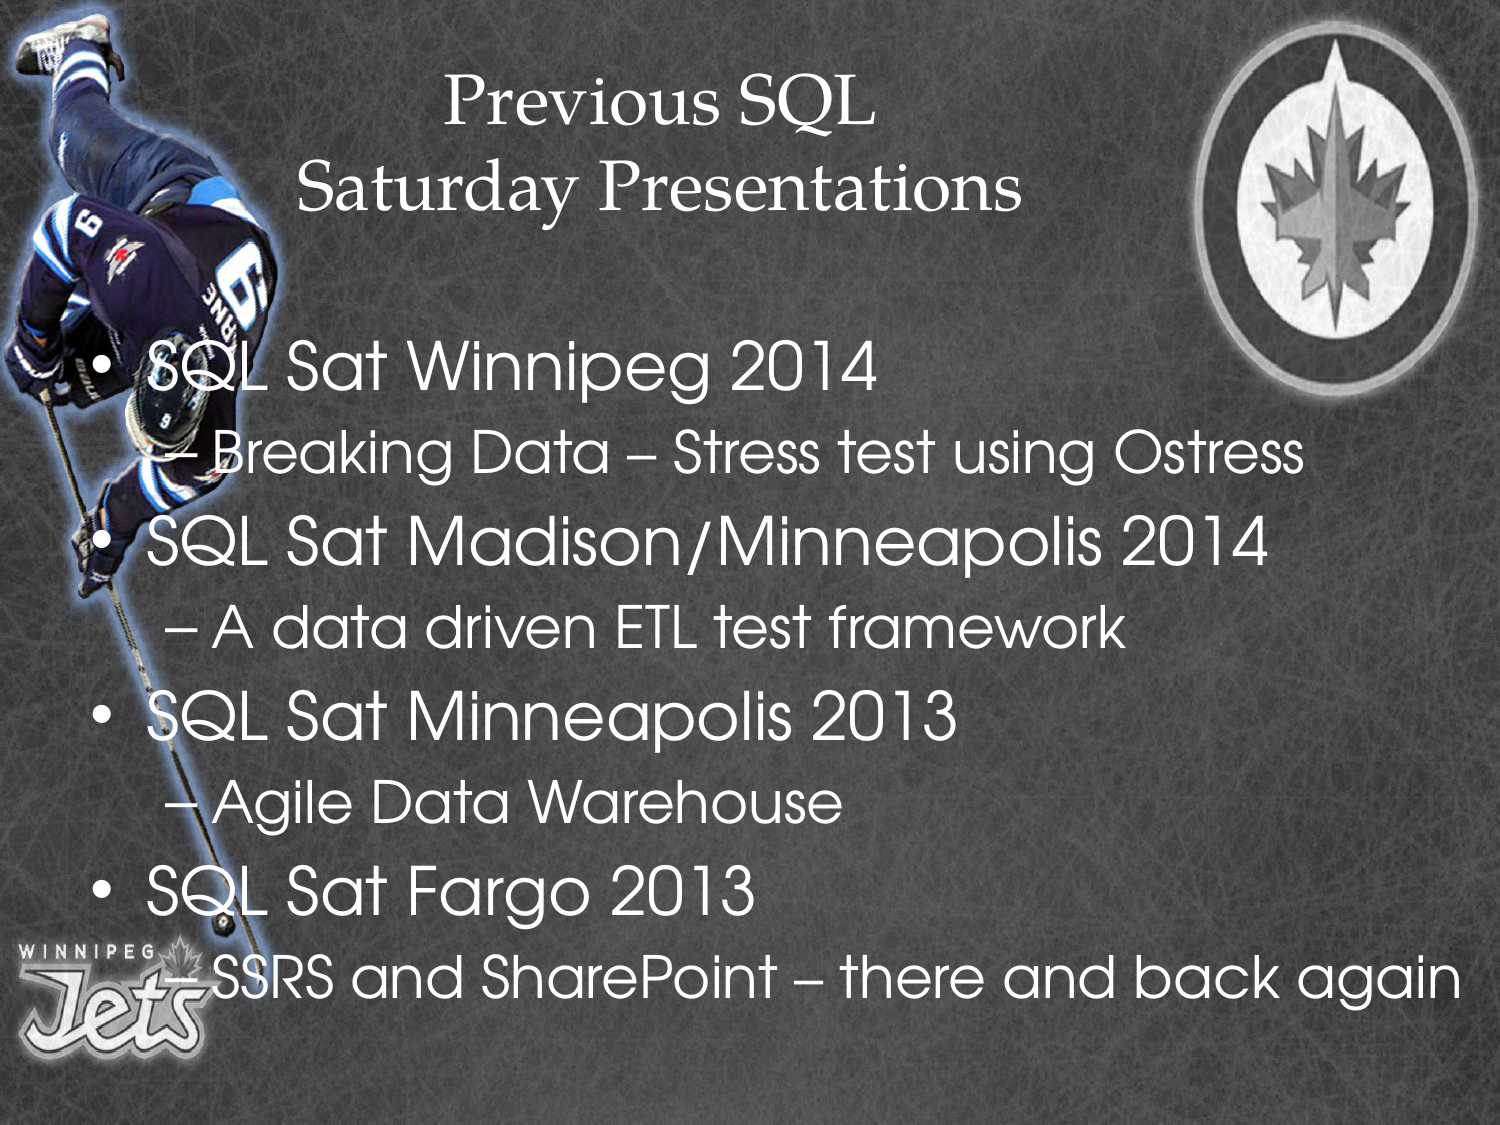

# Previous SQL Saturday Presentations
SQL Sat Winnipeg 2014
Breaking Data – Stress test using Ostress
SQL Sat Madison/Minneapolis 2014
A data driven ETL test framework
SQL Sat Minneapolis 2013
Agile Data Warehouse
SQL Sat Fargo 2013
SSRS and SharePoint – there and back again